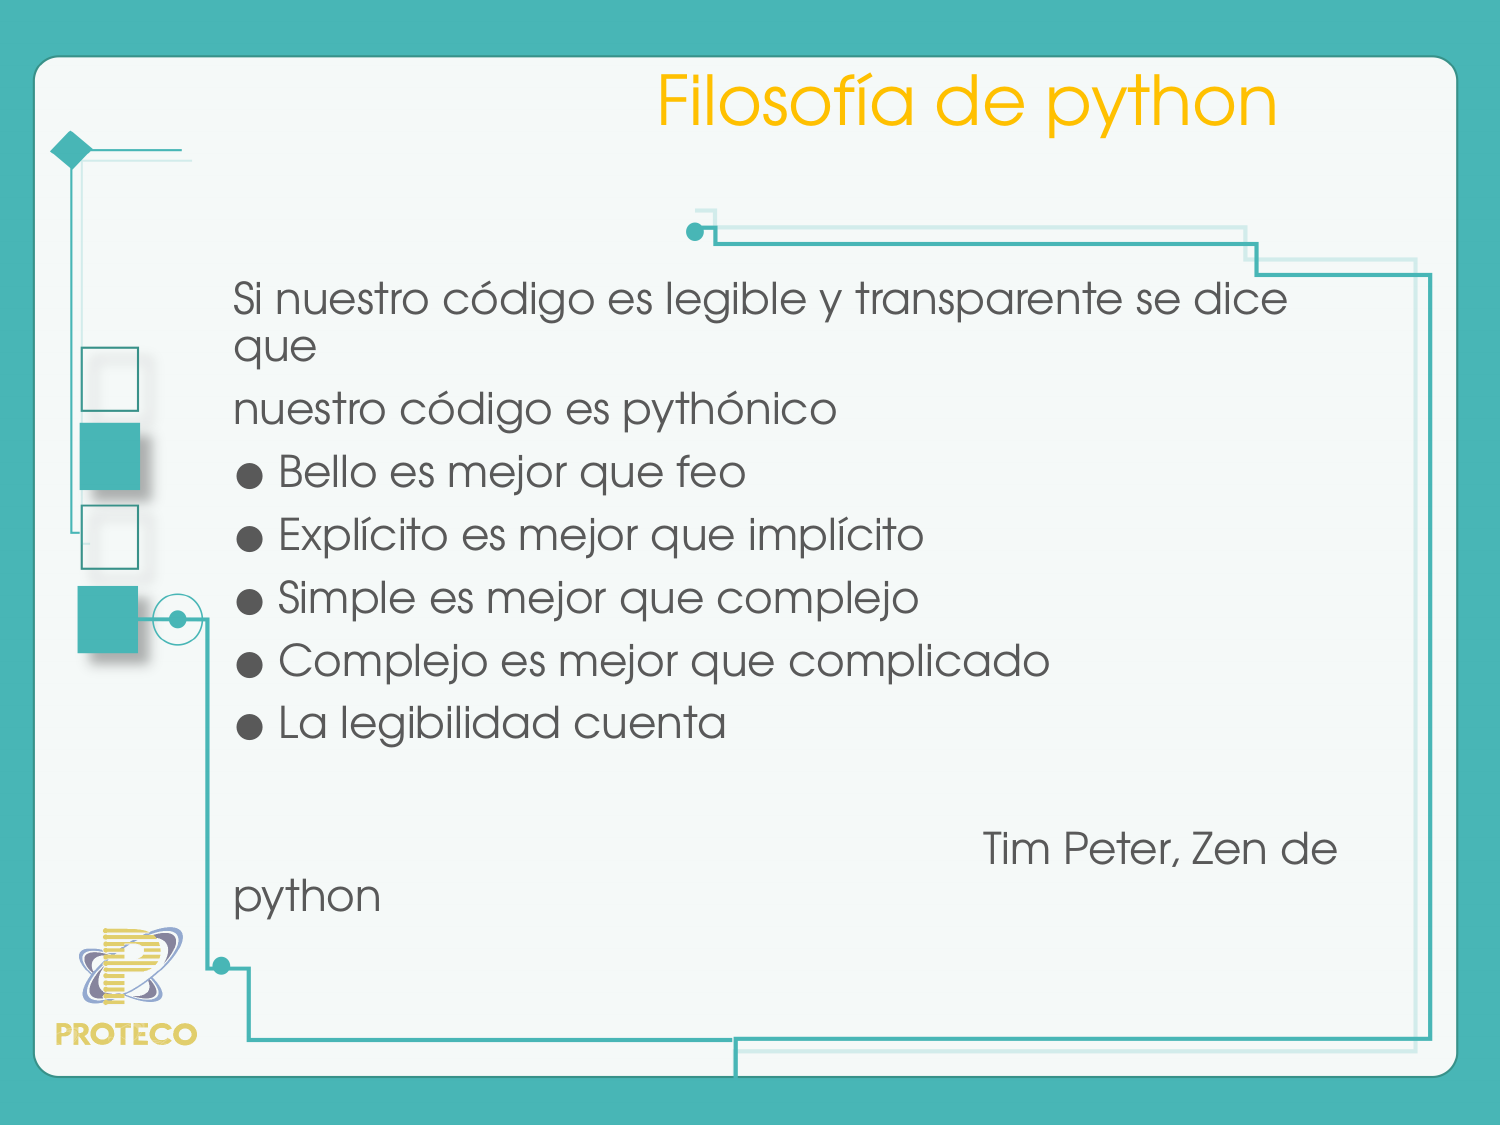

# Filosofía de python
Si nuestro código es legible y transparente se dice que
nuestro código es pythónico
● Bello es mejor que feo
● Explícito es mejor que implícito
● Simple es mejor que complejo
● Complejo es mejor que complicado
● La legibilidad cuenta

					Tim Peter, Zen de python